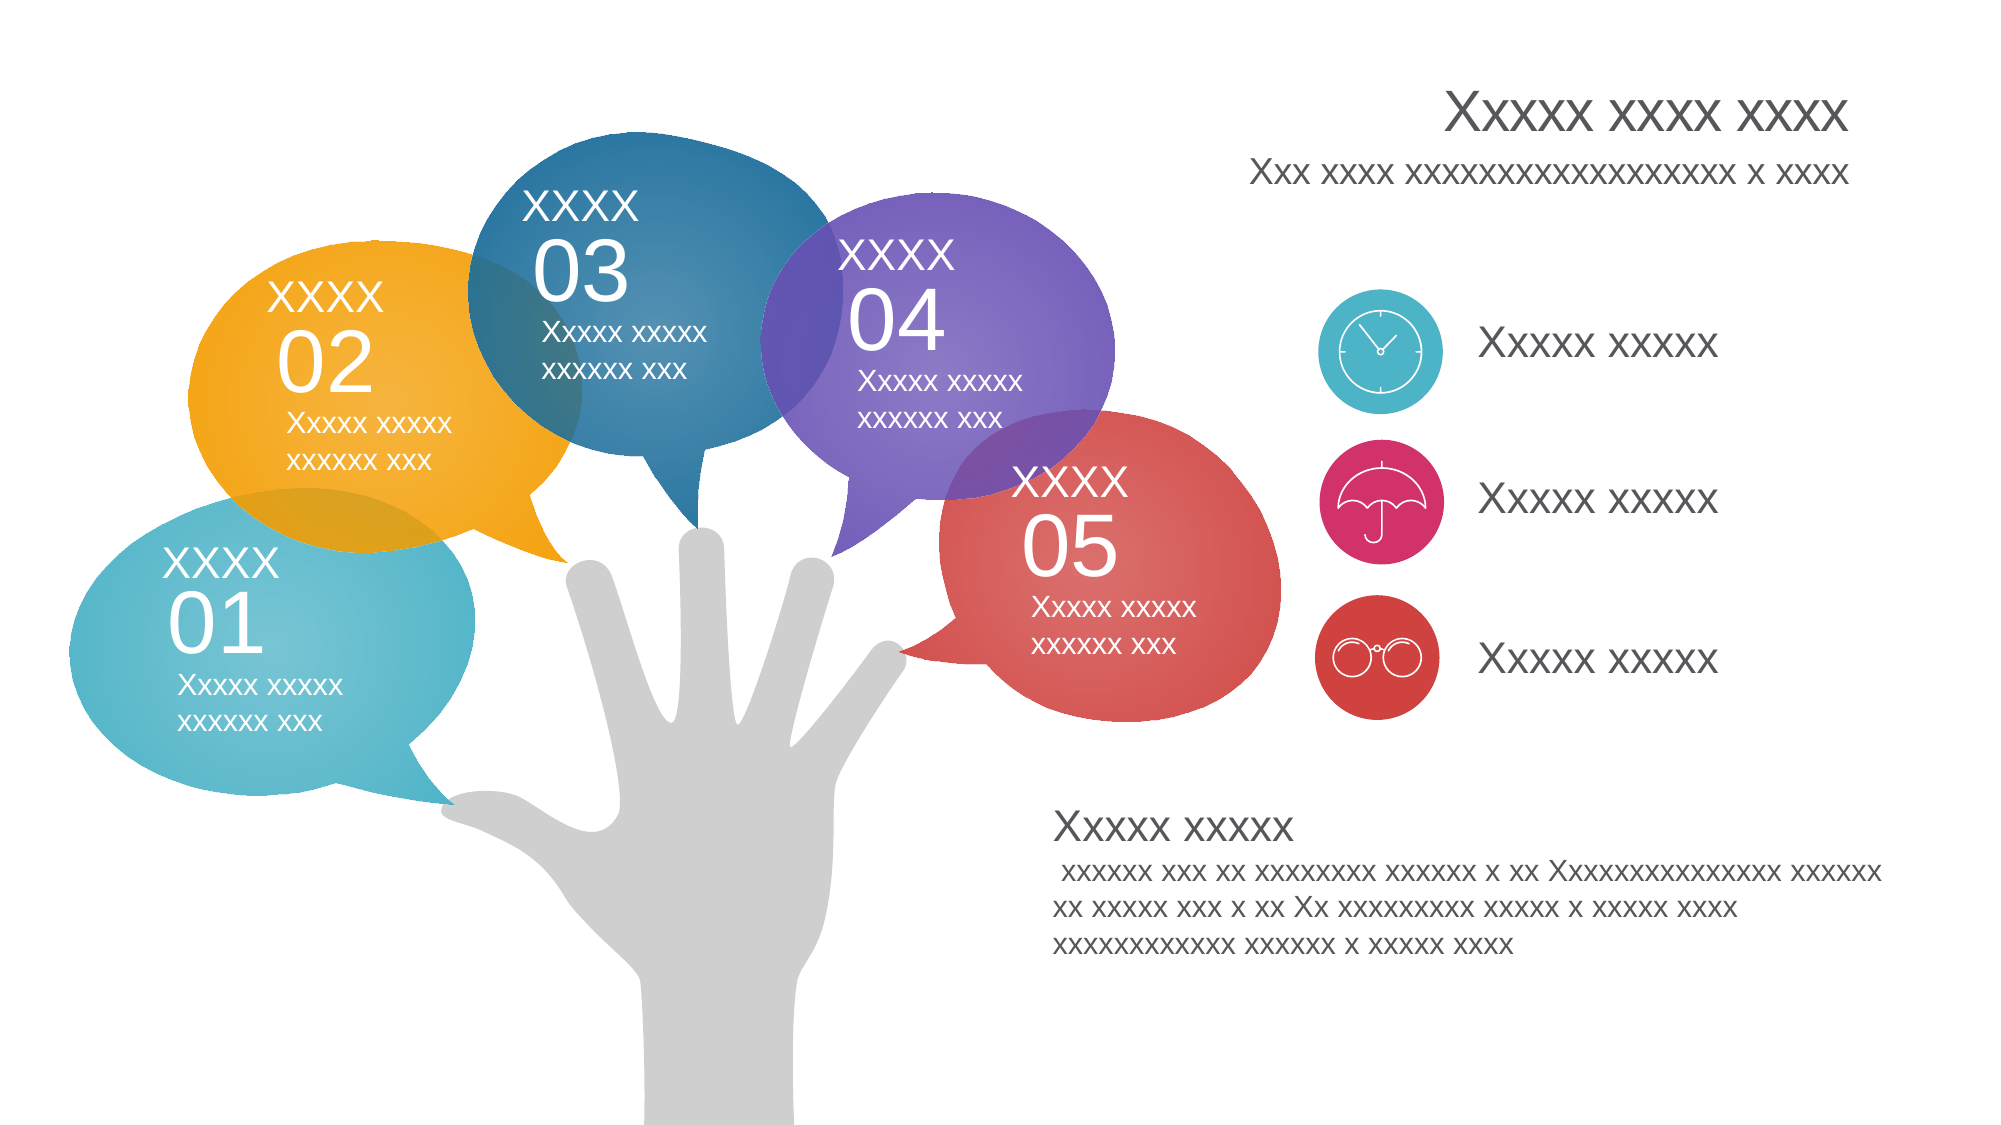

# Xxxxx xxxx xxxx

Xxx xxxx xxxxxxxxxxxxxxxxxx x xxxx
XXXX

03
XXXX

04
XXXX

02
Xxxxx xxxxx xxxxxx xxx
Xxxxx xxxxx
Xxxxx xxxxx xxxxxx xxx
Xxxxx xxxxx xxxxxx xxx

XXXX
Xxxxx xxxxx
05

XXXX
01
Xxxxx xxxxx xxxxxx xxx

Xxxxx xxxxx
Xxxxx xxxxx xxxxxx xxx
Xxxxx xxxxx
 xxxxxx xxx xx xxxxxxxx xxxxxx x xx Xxxxxxxxxxxxxxx xxxxxx xx xxxxx xxx x xx Xx xxxxxxxxx xxxxx x xxxxx xxxx xxxxxxxxxxxx xxxxxx x xxxxx xxxx